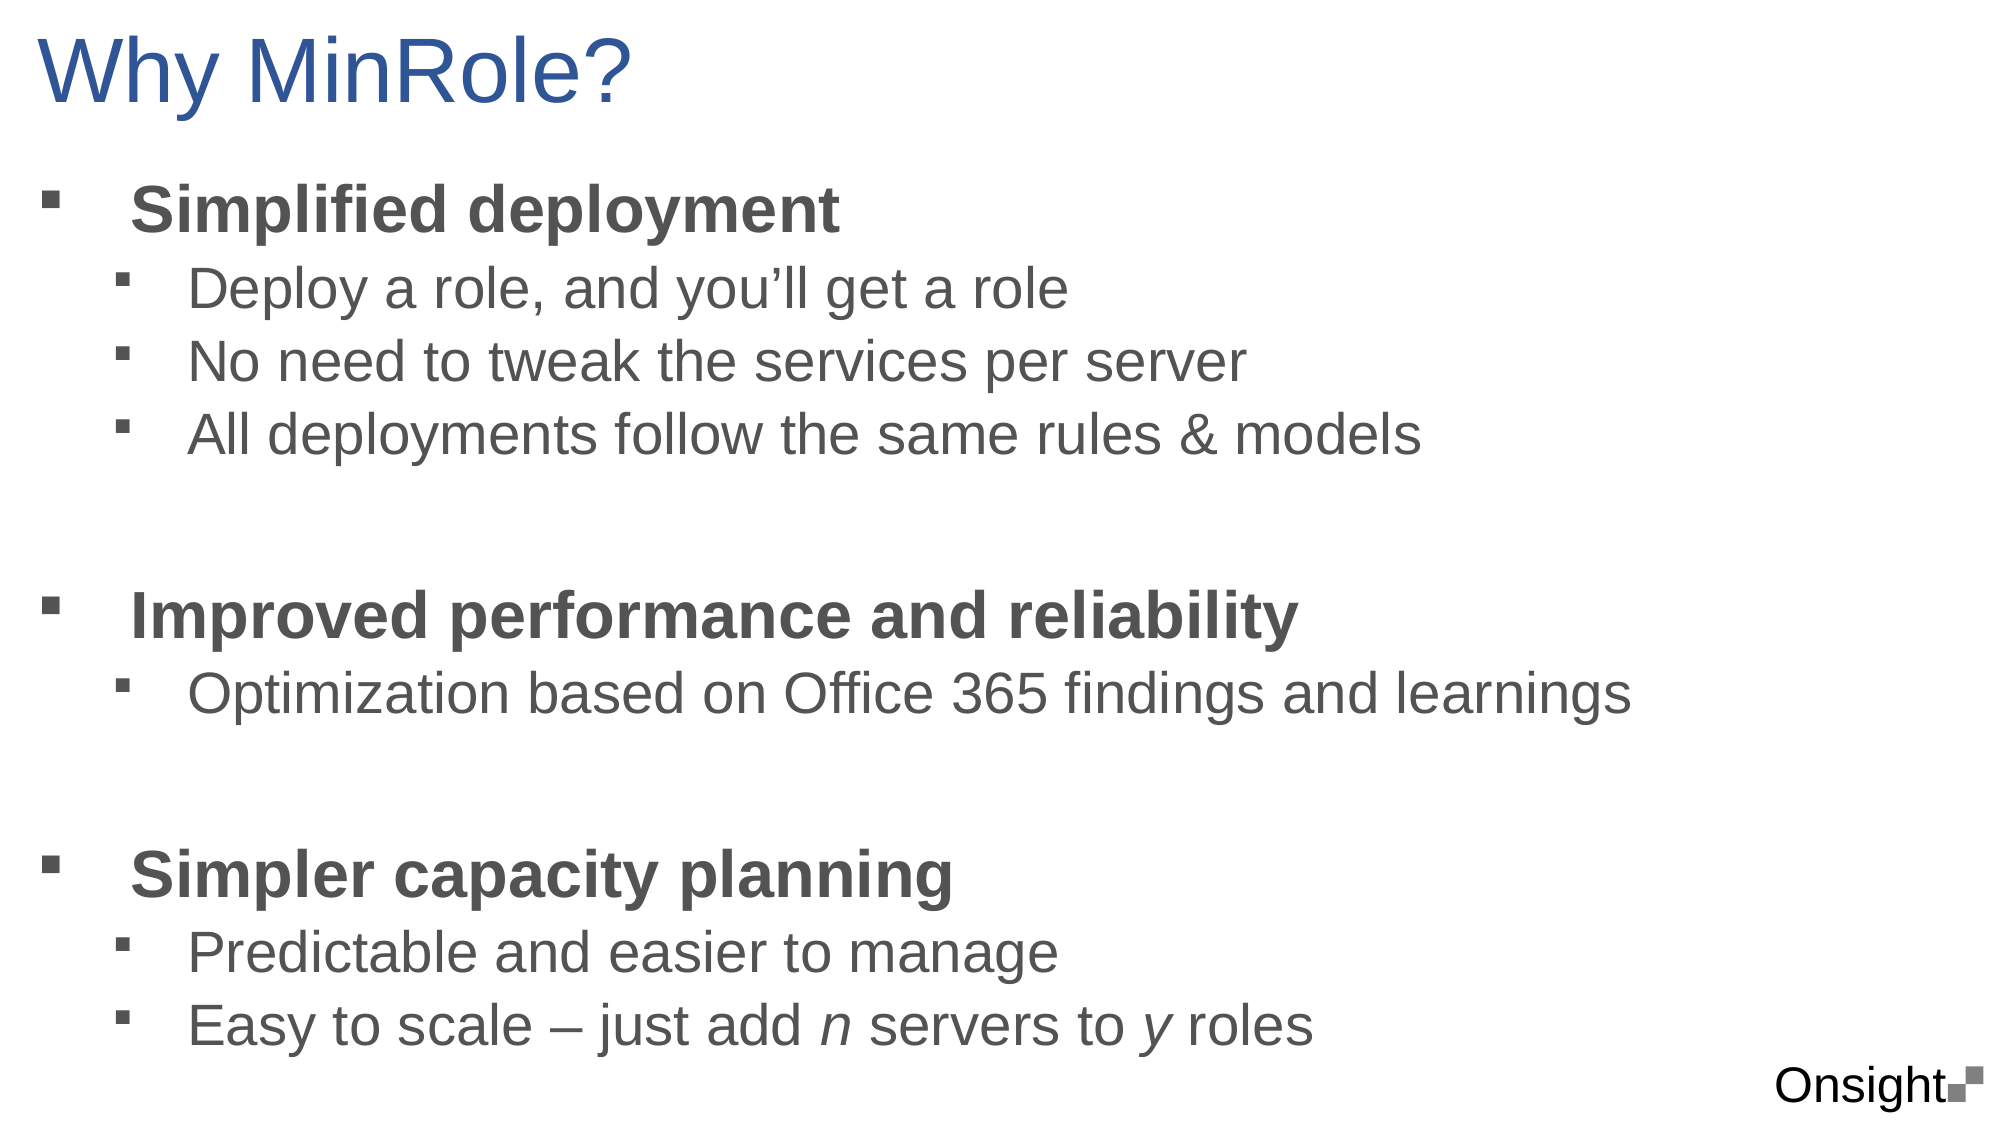

# Why MinRole?
Simplified deployment
Deploy a role, and you’ll get a role
No need to tweak the services per server
All deployments follow the same rules & models

Improved performance and reliability
Optimization based on Office 365 findings and learnings

Simpler capacity planning
Predictable and easier to manage
Easy to scale – just add n servers to y roles